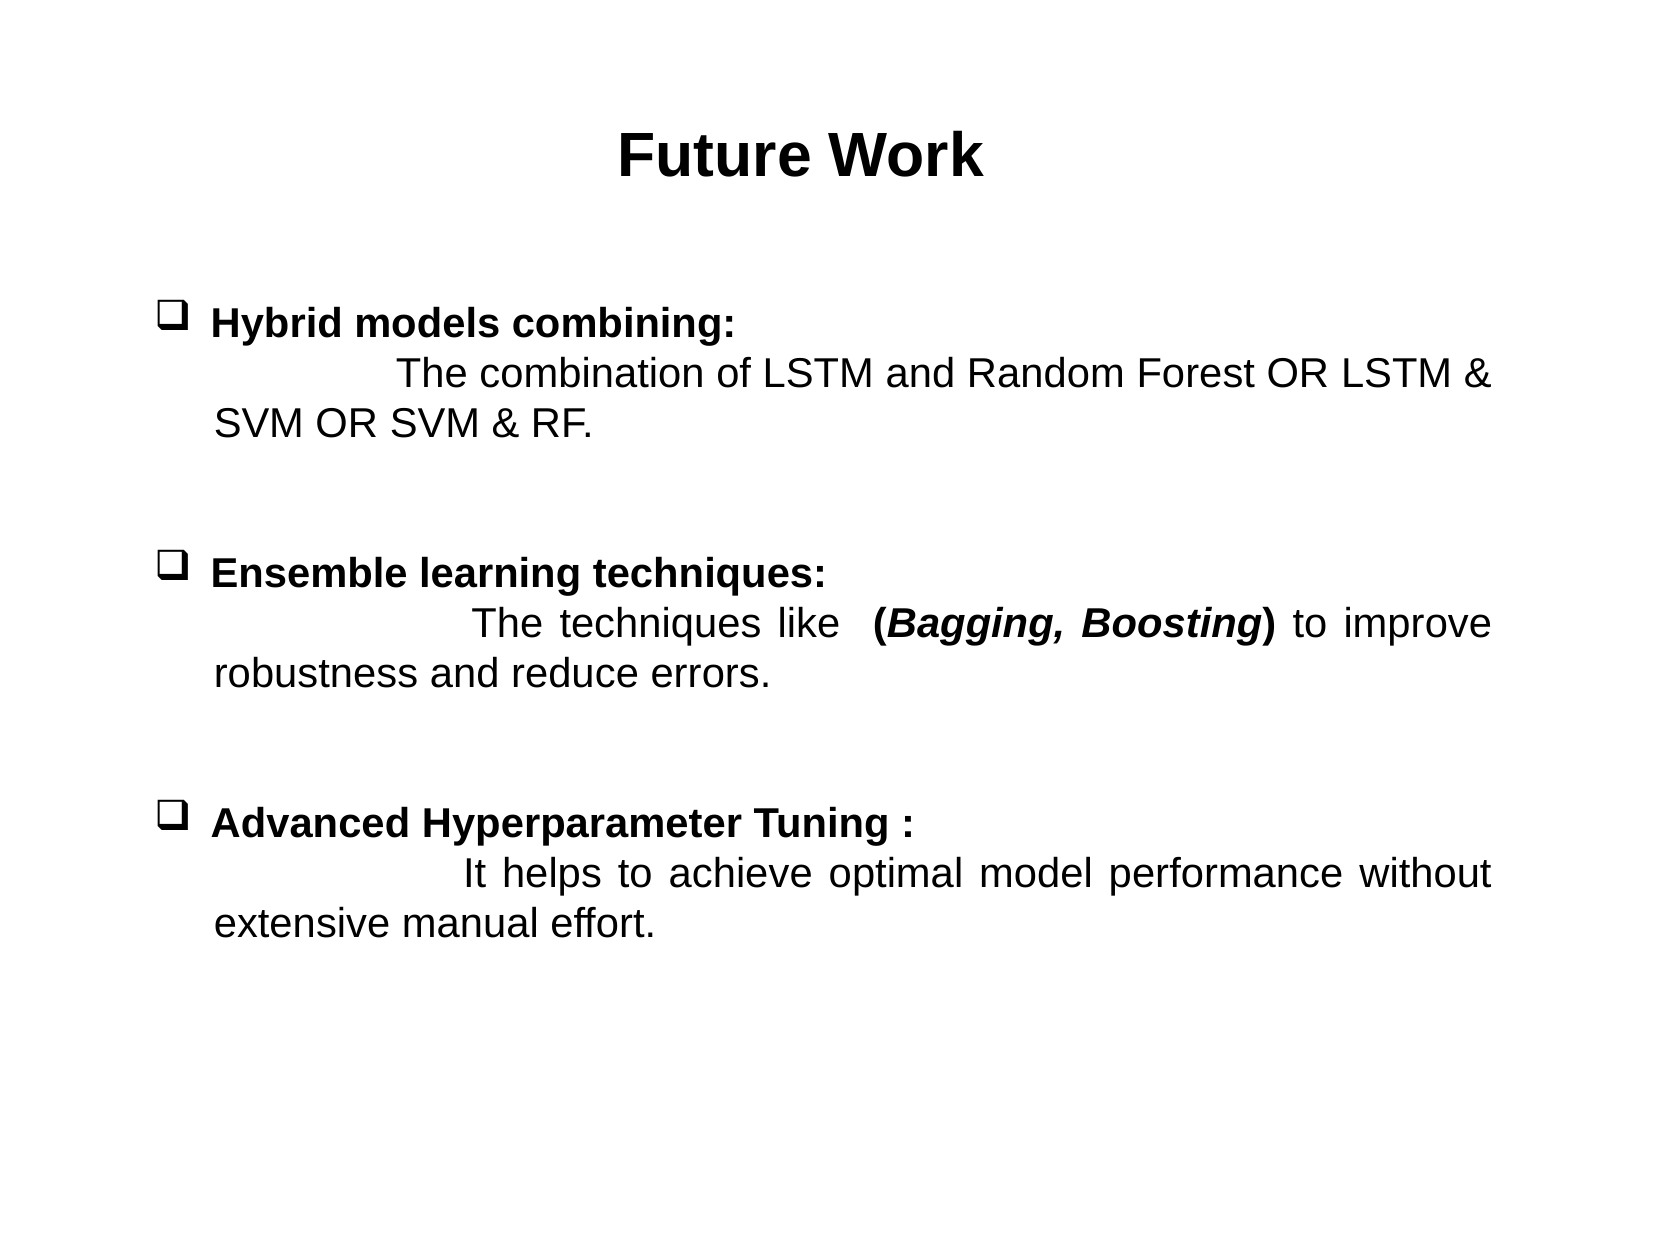

Future Work
Hybrid models combining:
             The combination of LSTM and Random Forest OR LSTM & SVM OR SVM & RF.

Ensemble learning techniques:
                The techniques like  (Bagging, Boosting) to improve robustness and reduce errors.

Advanced Hyperparameter Tuning :
           It helps to achieve optimal model performance without extensive manual effort.